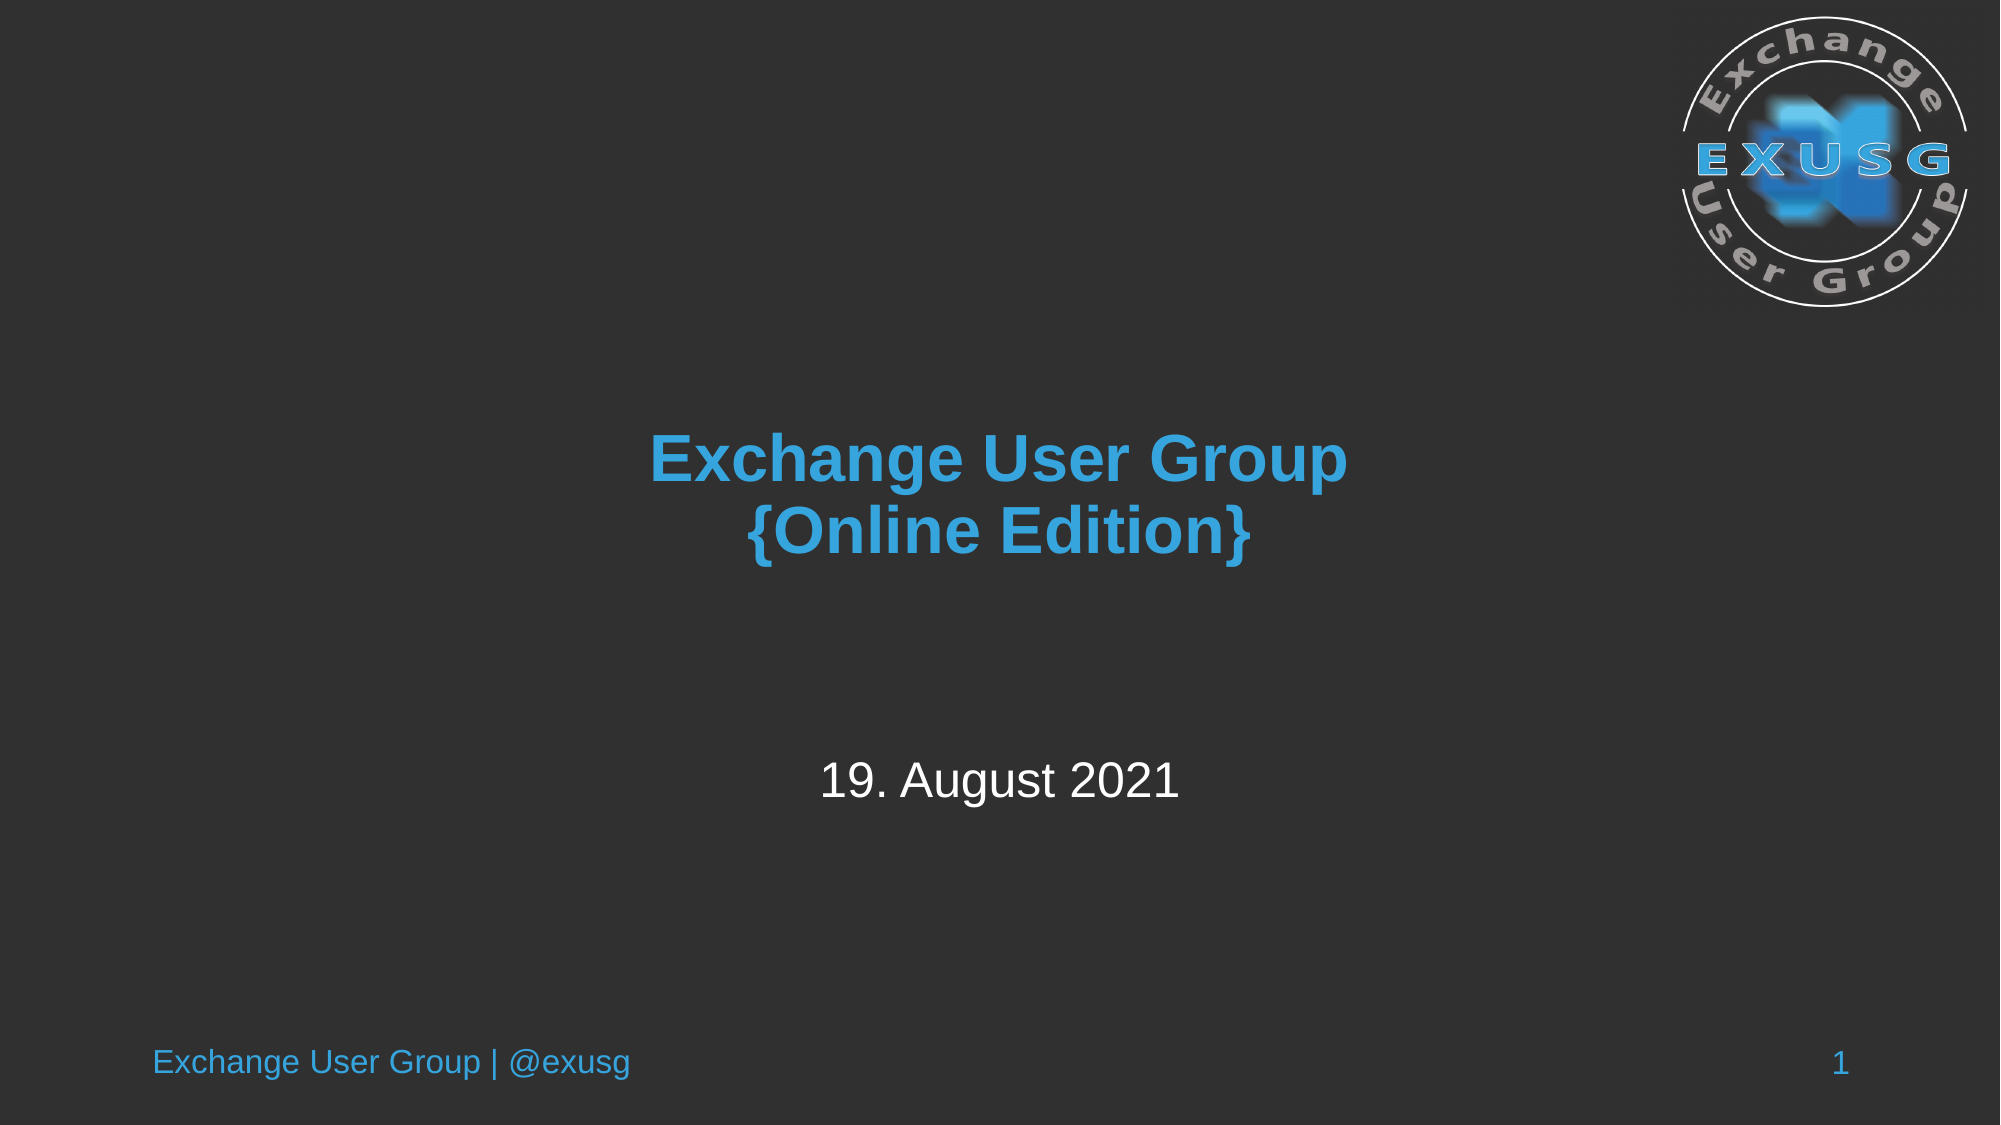

# Exchange User Group {Online Edition}

19. August 2021